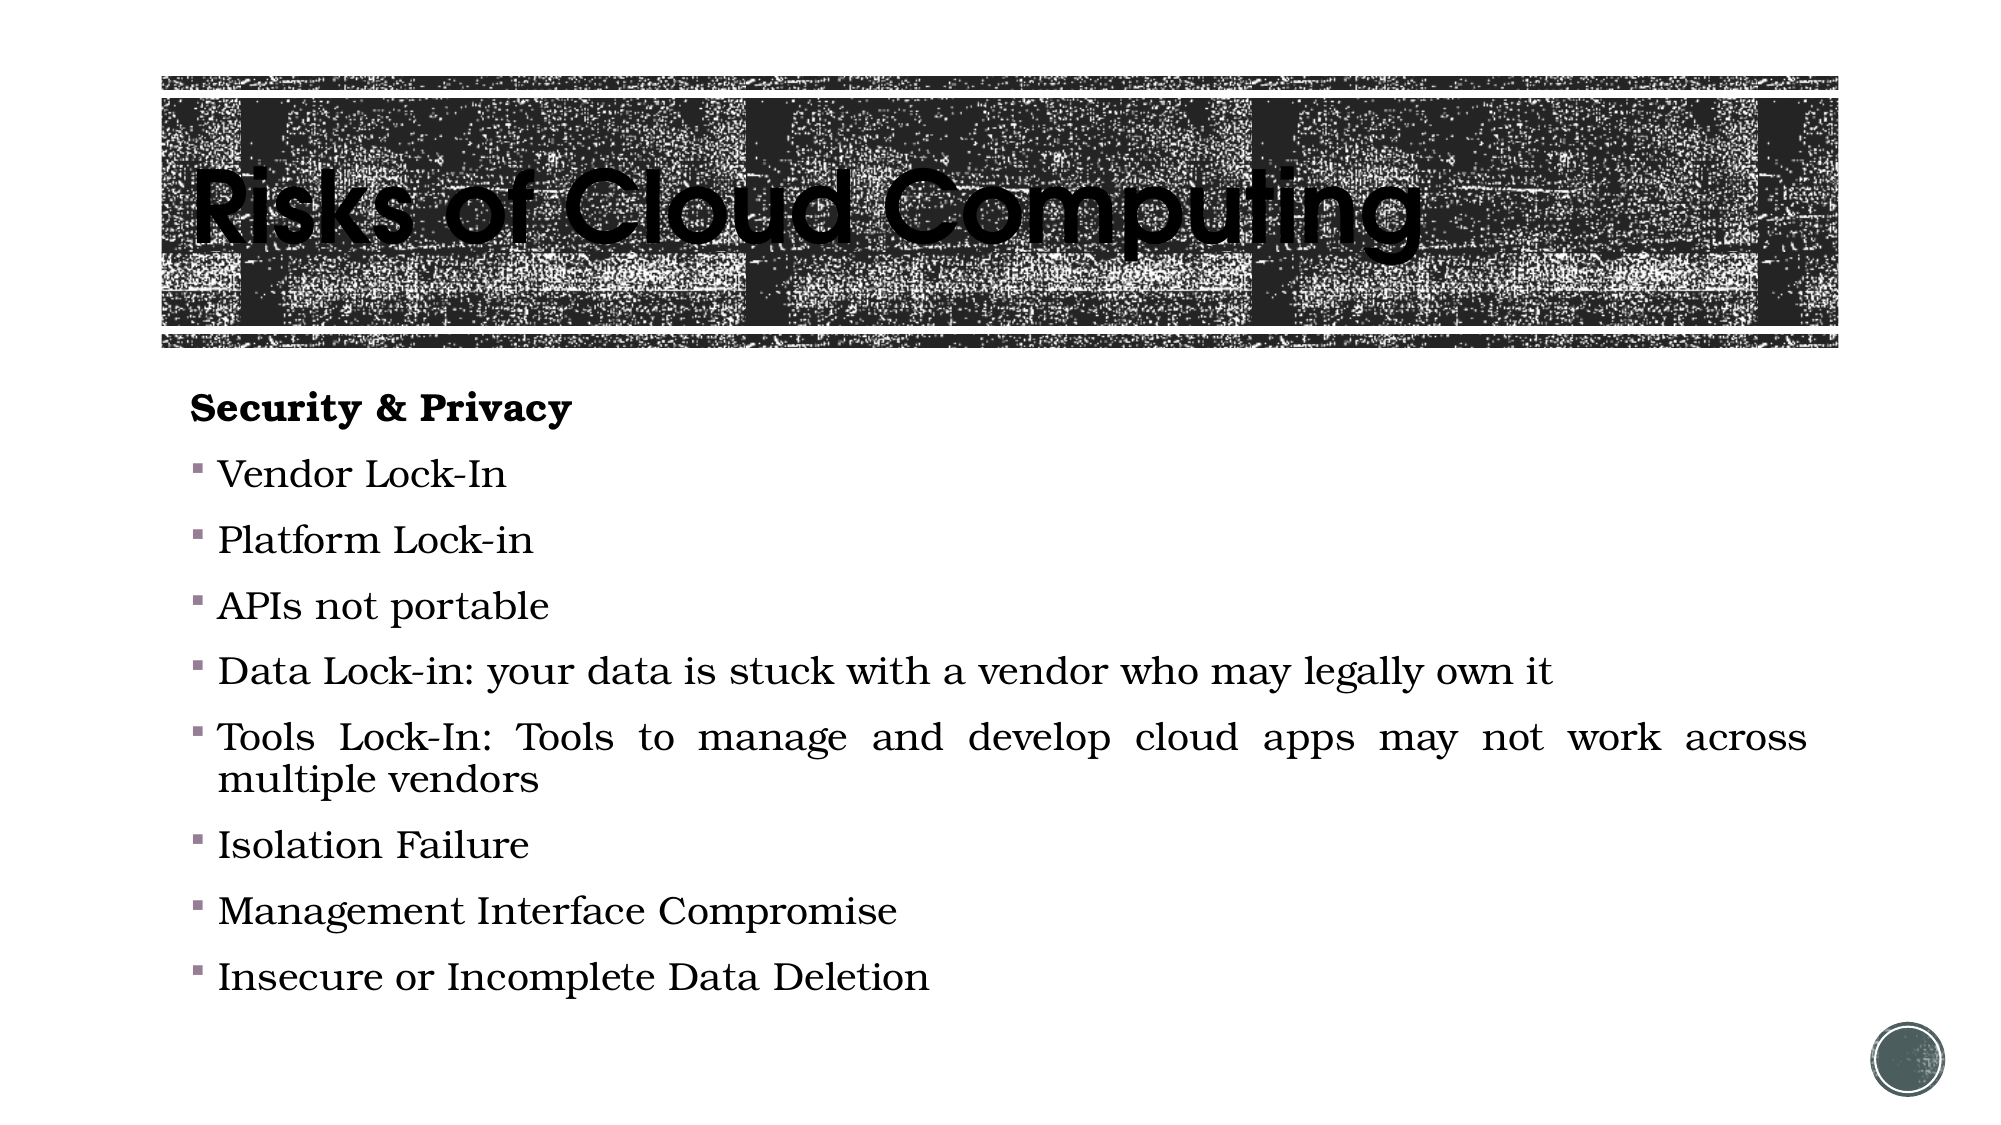

# Risks of Cloud Computing

Security & Privacy
Vendor Lock-In
Platform Lock-in
APIs not portable
Data Lock-in: your data is stuck with a vendor who may legally own it
Tools Lock-In: Tools to manage and develop cloud apps may not work across multiple vendors
Isolation Failure
Management Interface Compromise
Insecure or Incomplete Data Deletion